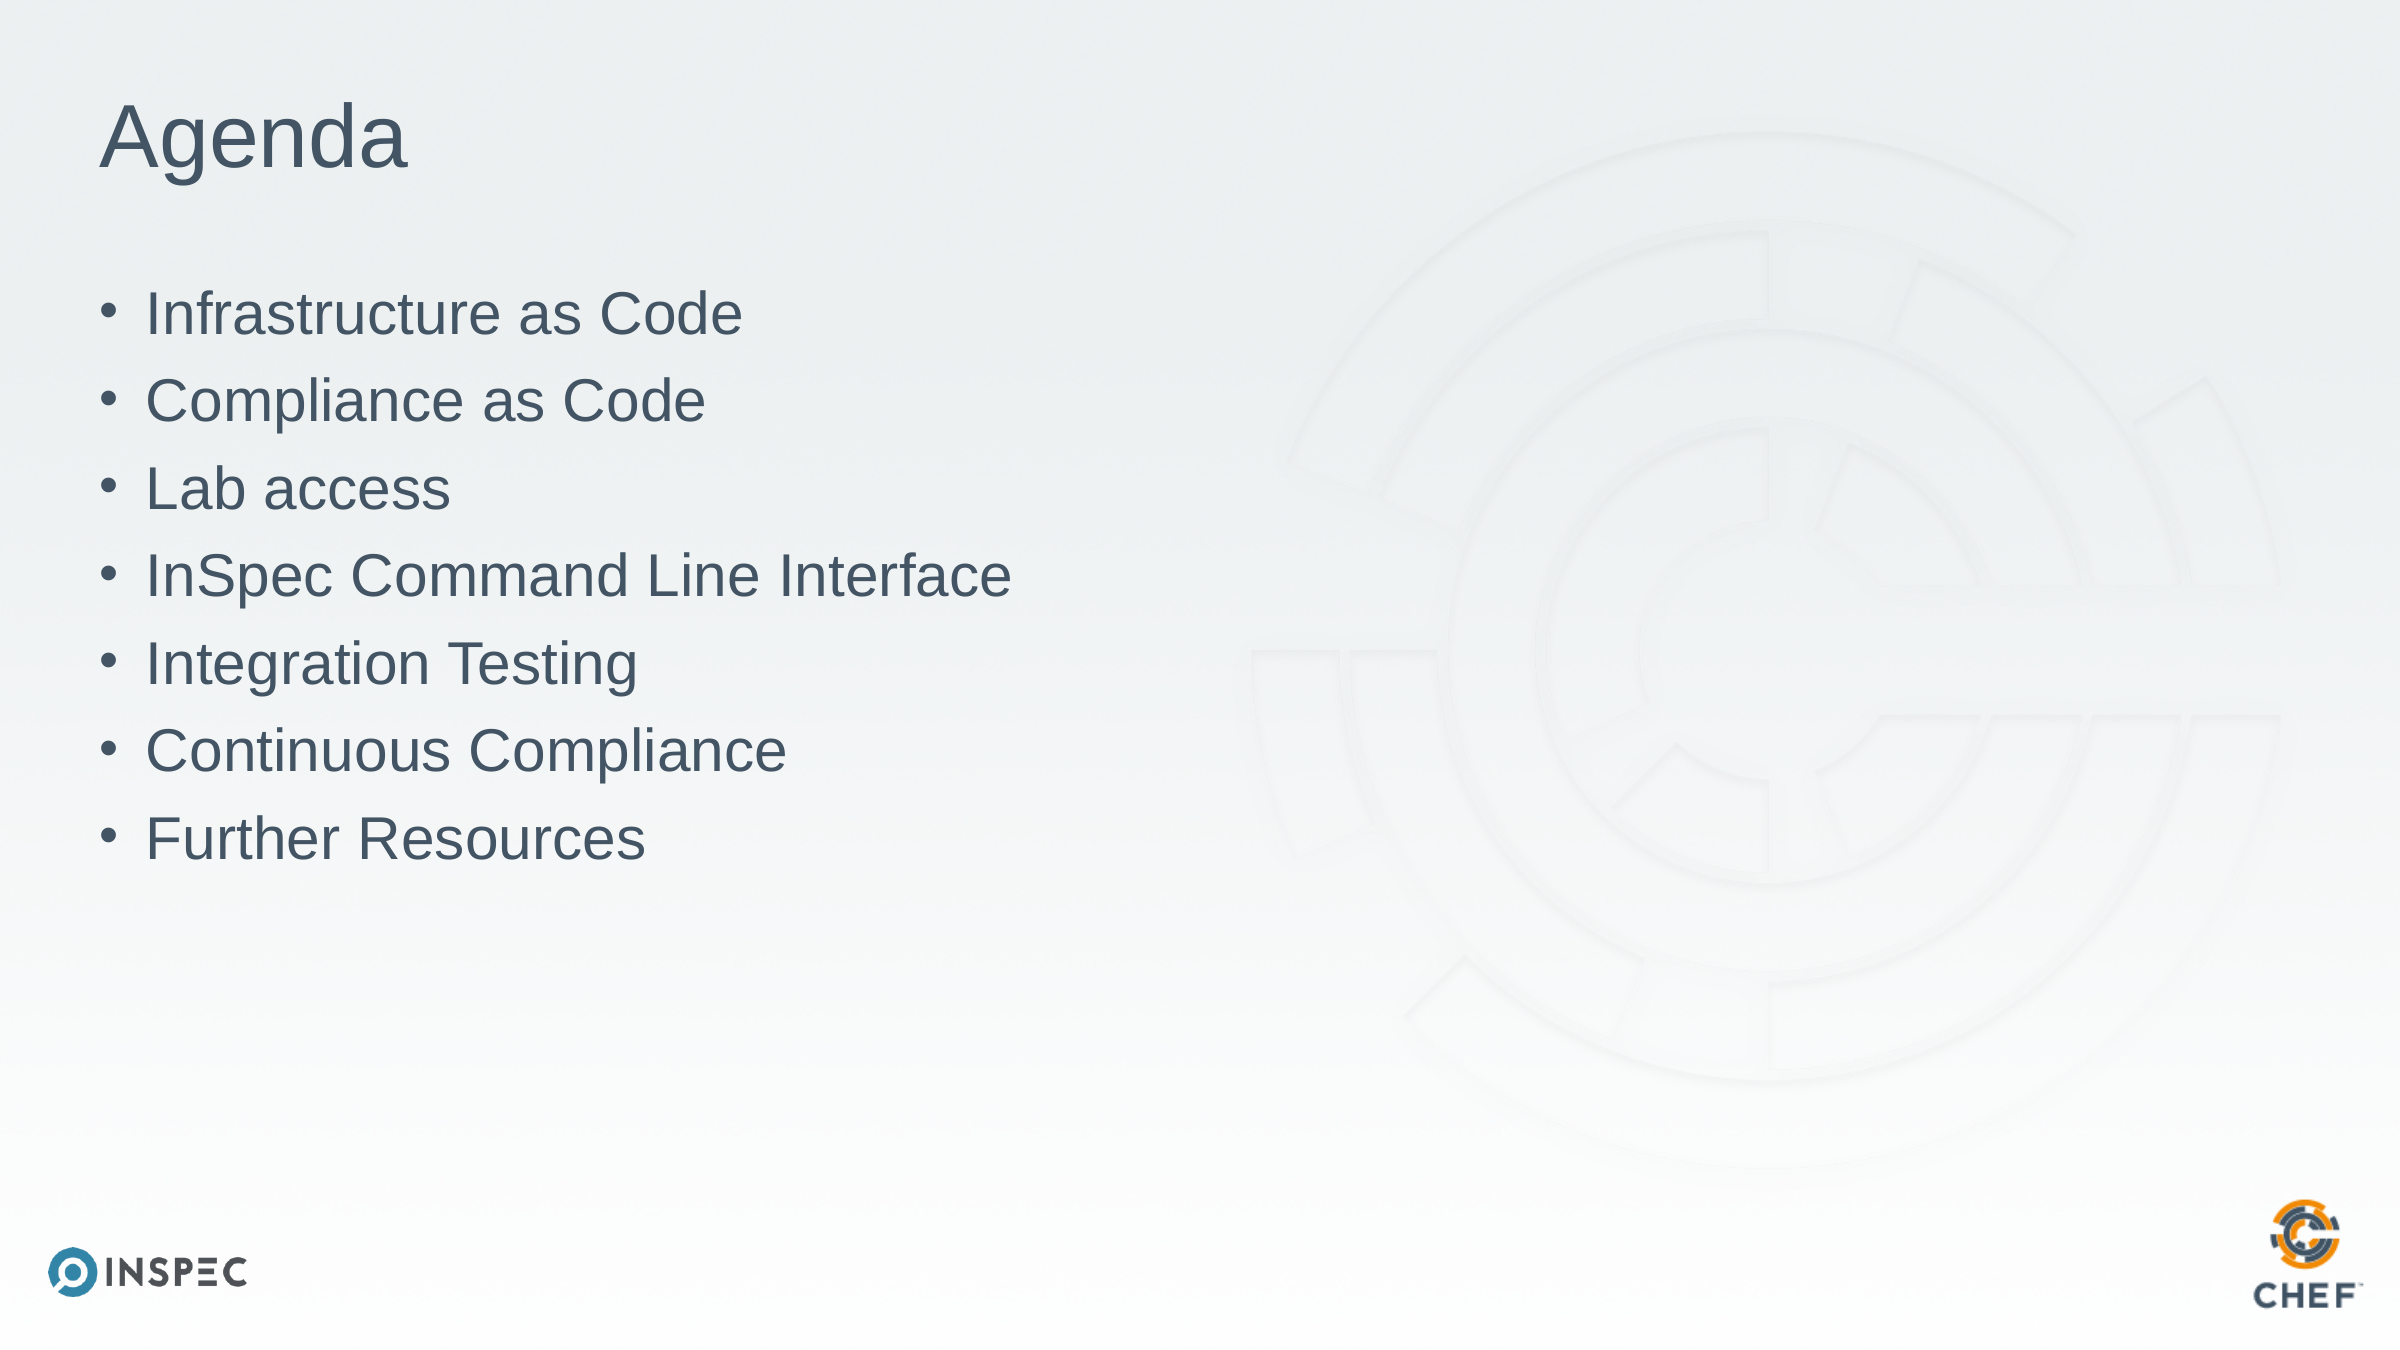

# Agenda
Infrastructure as Code
Compliance as Code
Lab access
InSpec Command Line Interface
Integration Testing
Continuous Compliance
Further Resources